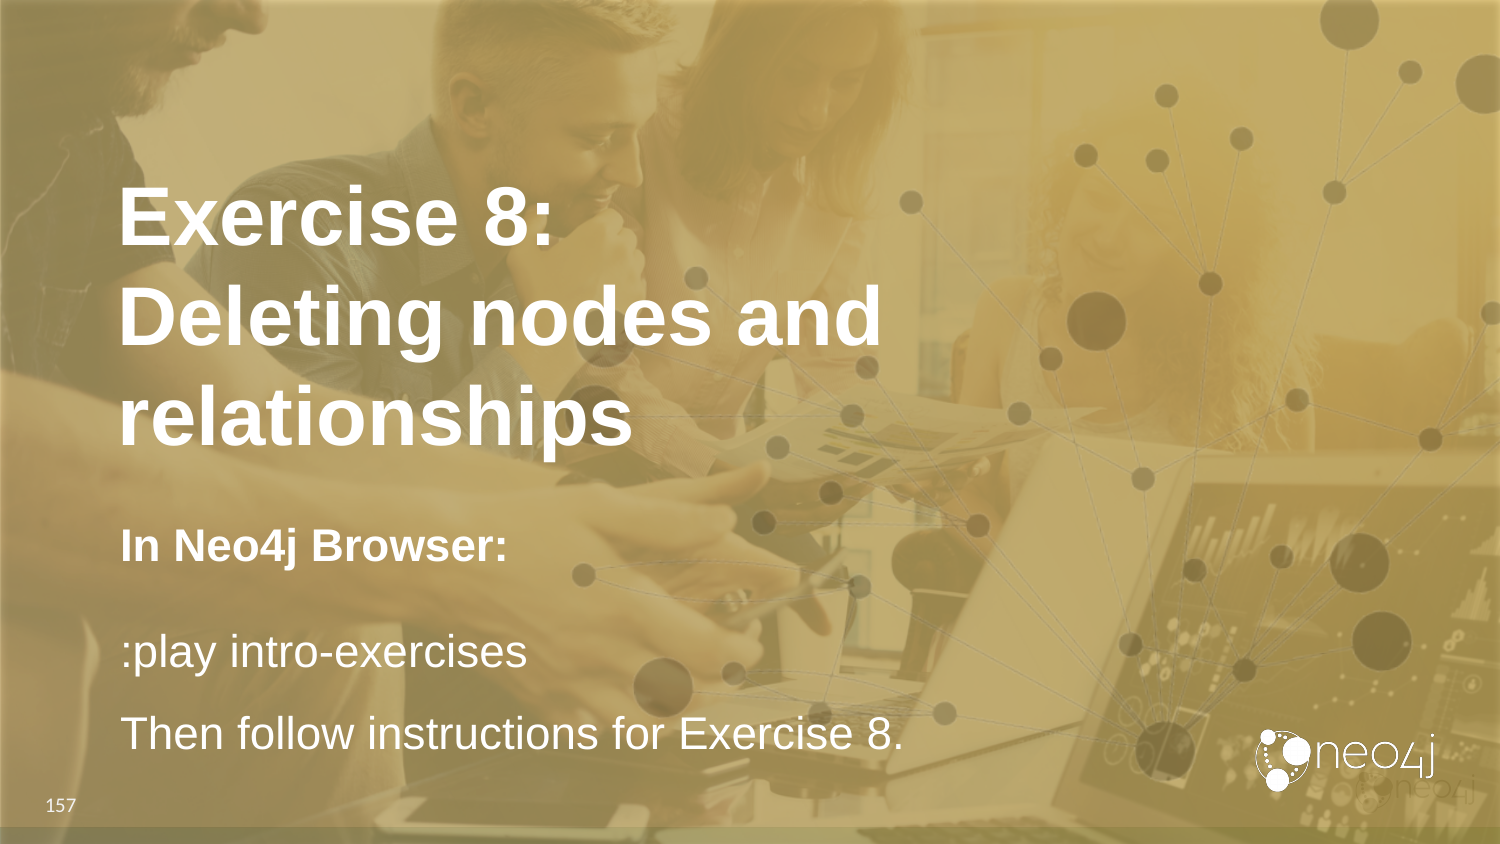

# Exercise 8:
Deleting nodes and
relationships
In Neo4j Browser:
:play intro-exercises
Then follow instructions for Exercise 8.

157